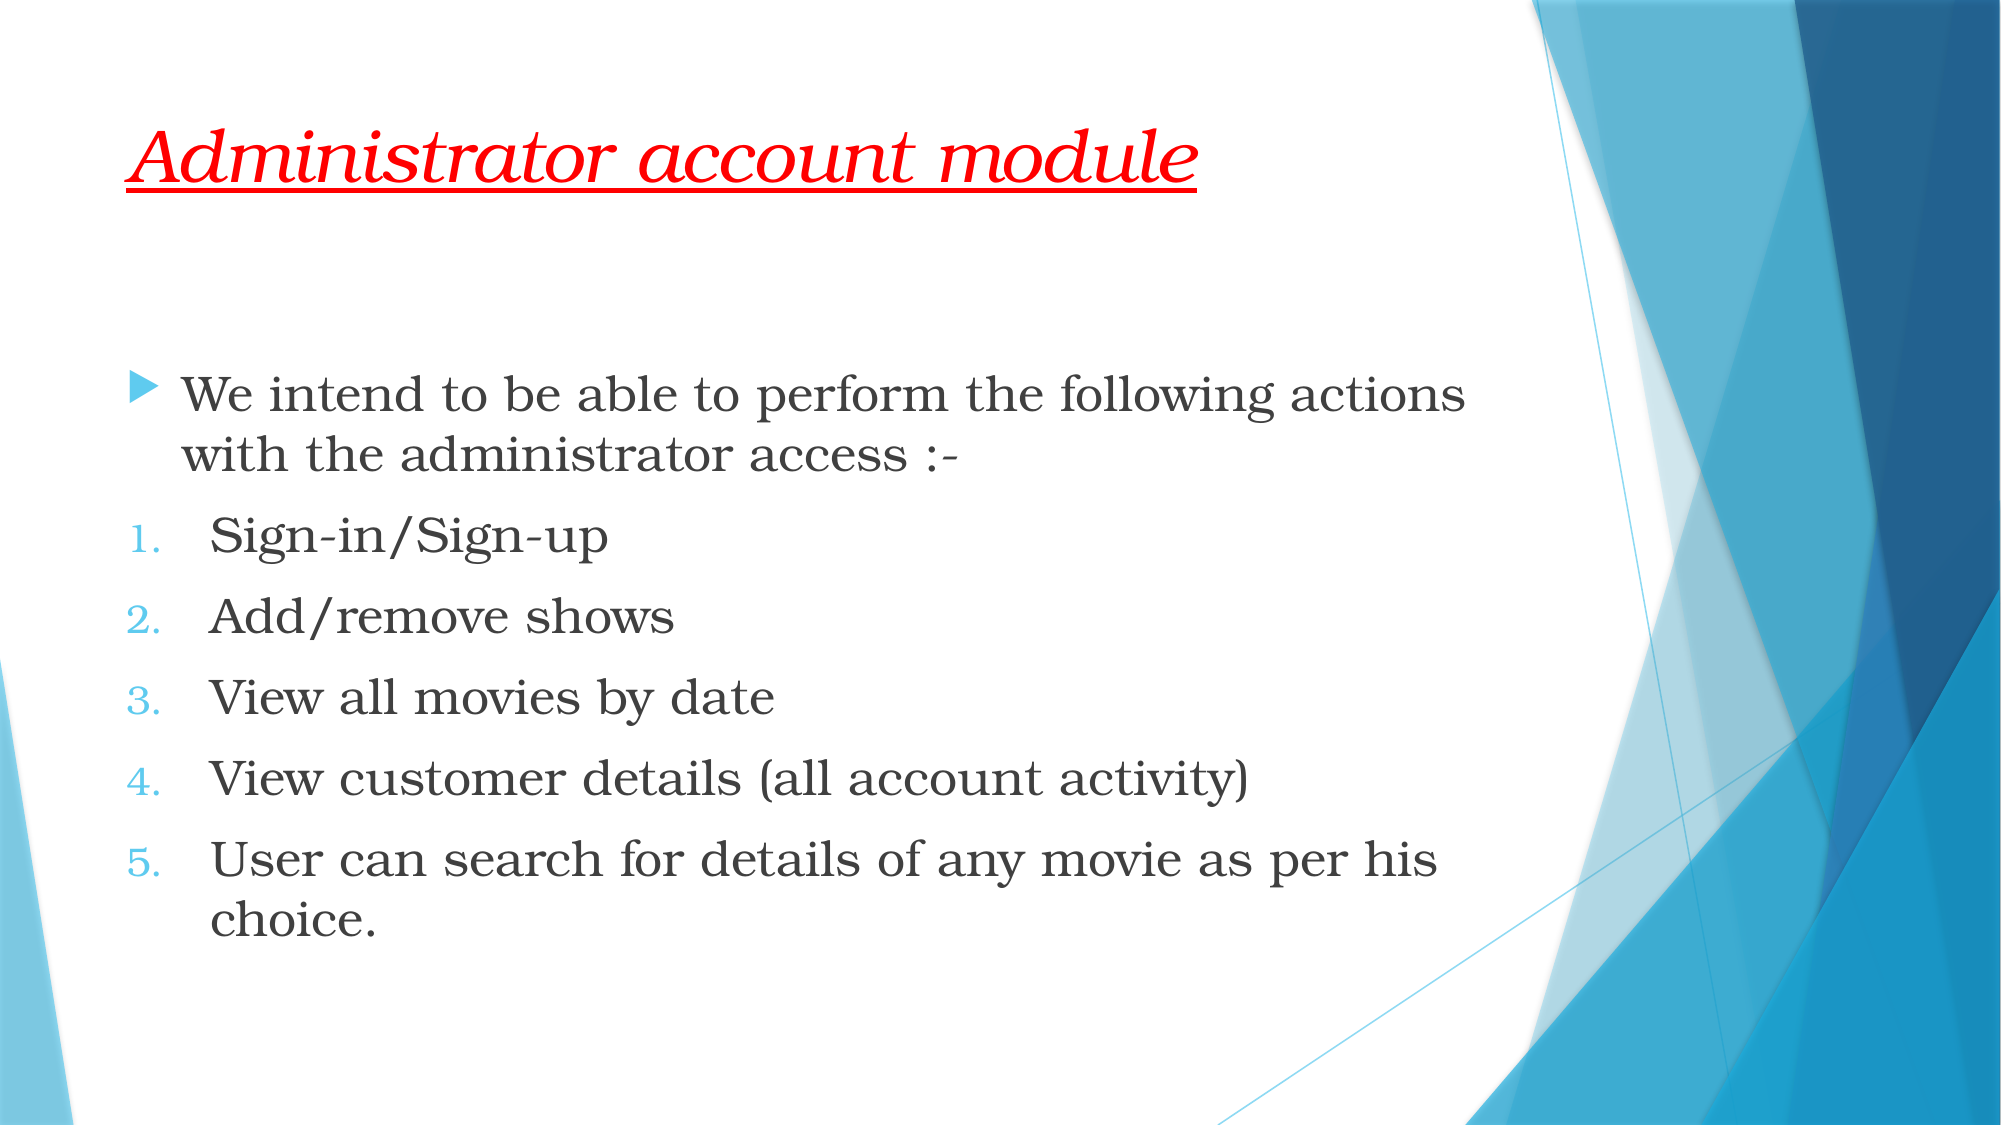

# Administrator account module
We intend to be able to perform the following actions with the administrator access :-
Sign-in/Sign-up
Add/remove shows
View all movies by date
View customer details (all account activity)
User can search for details of any movie as per his choice.